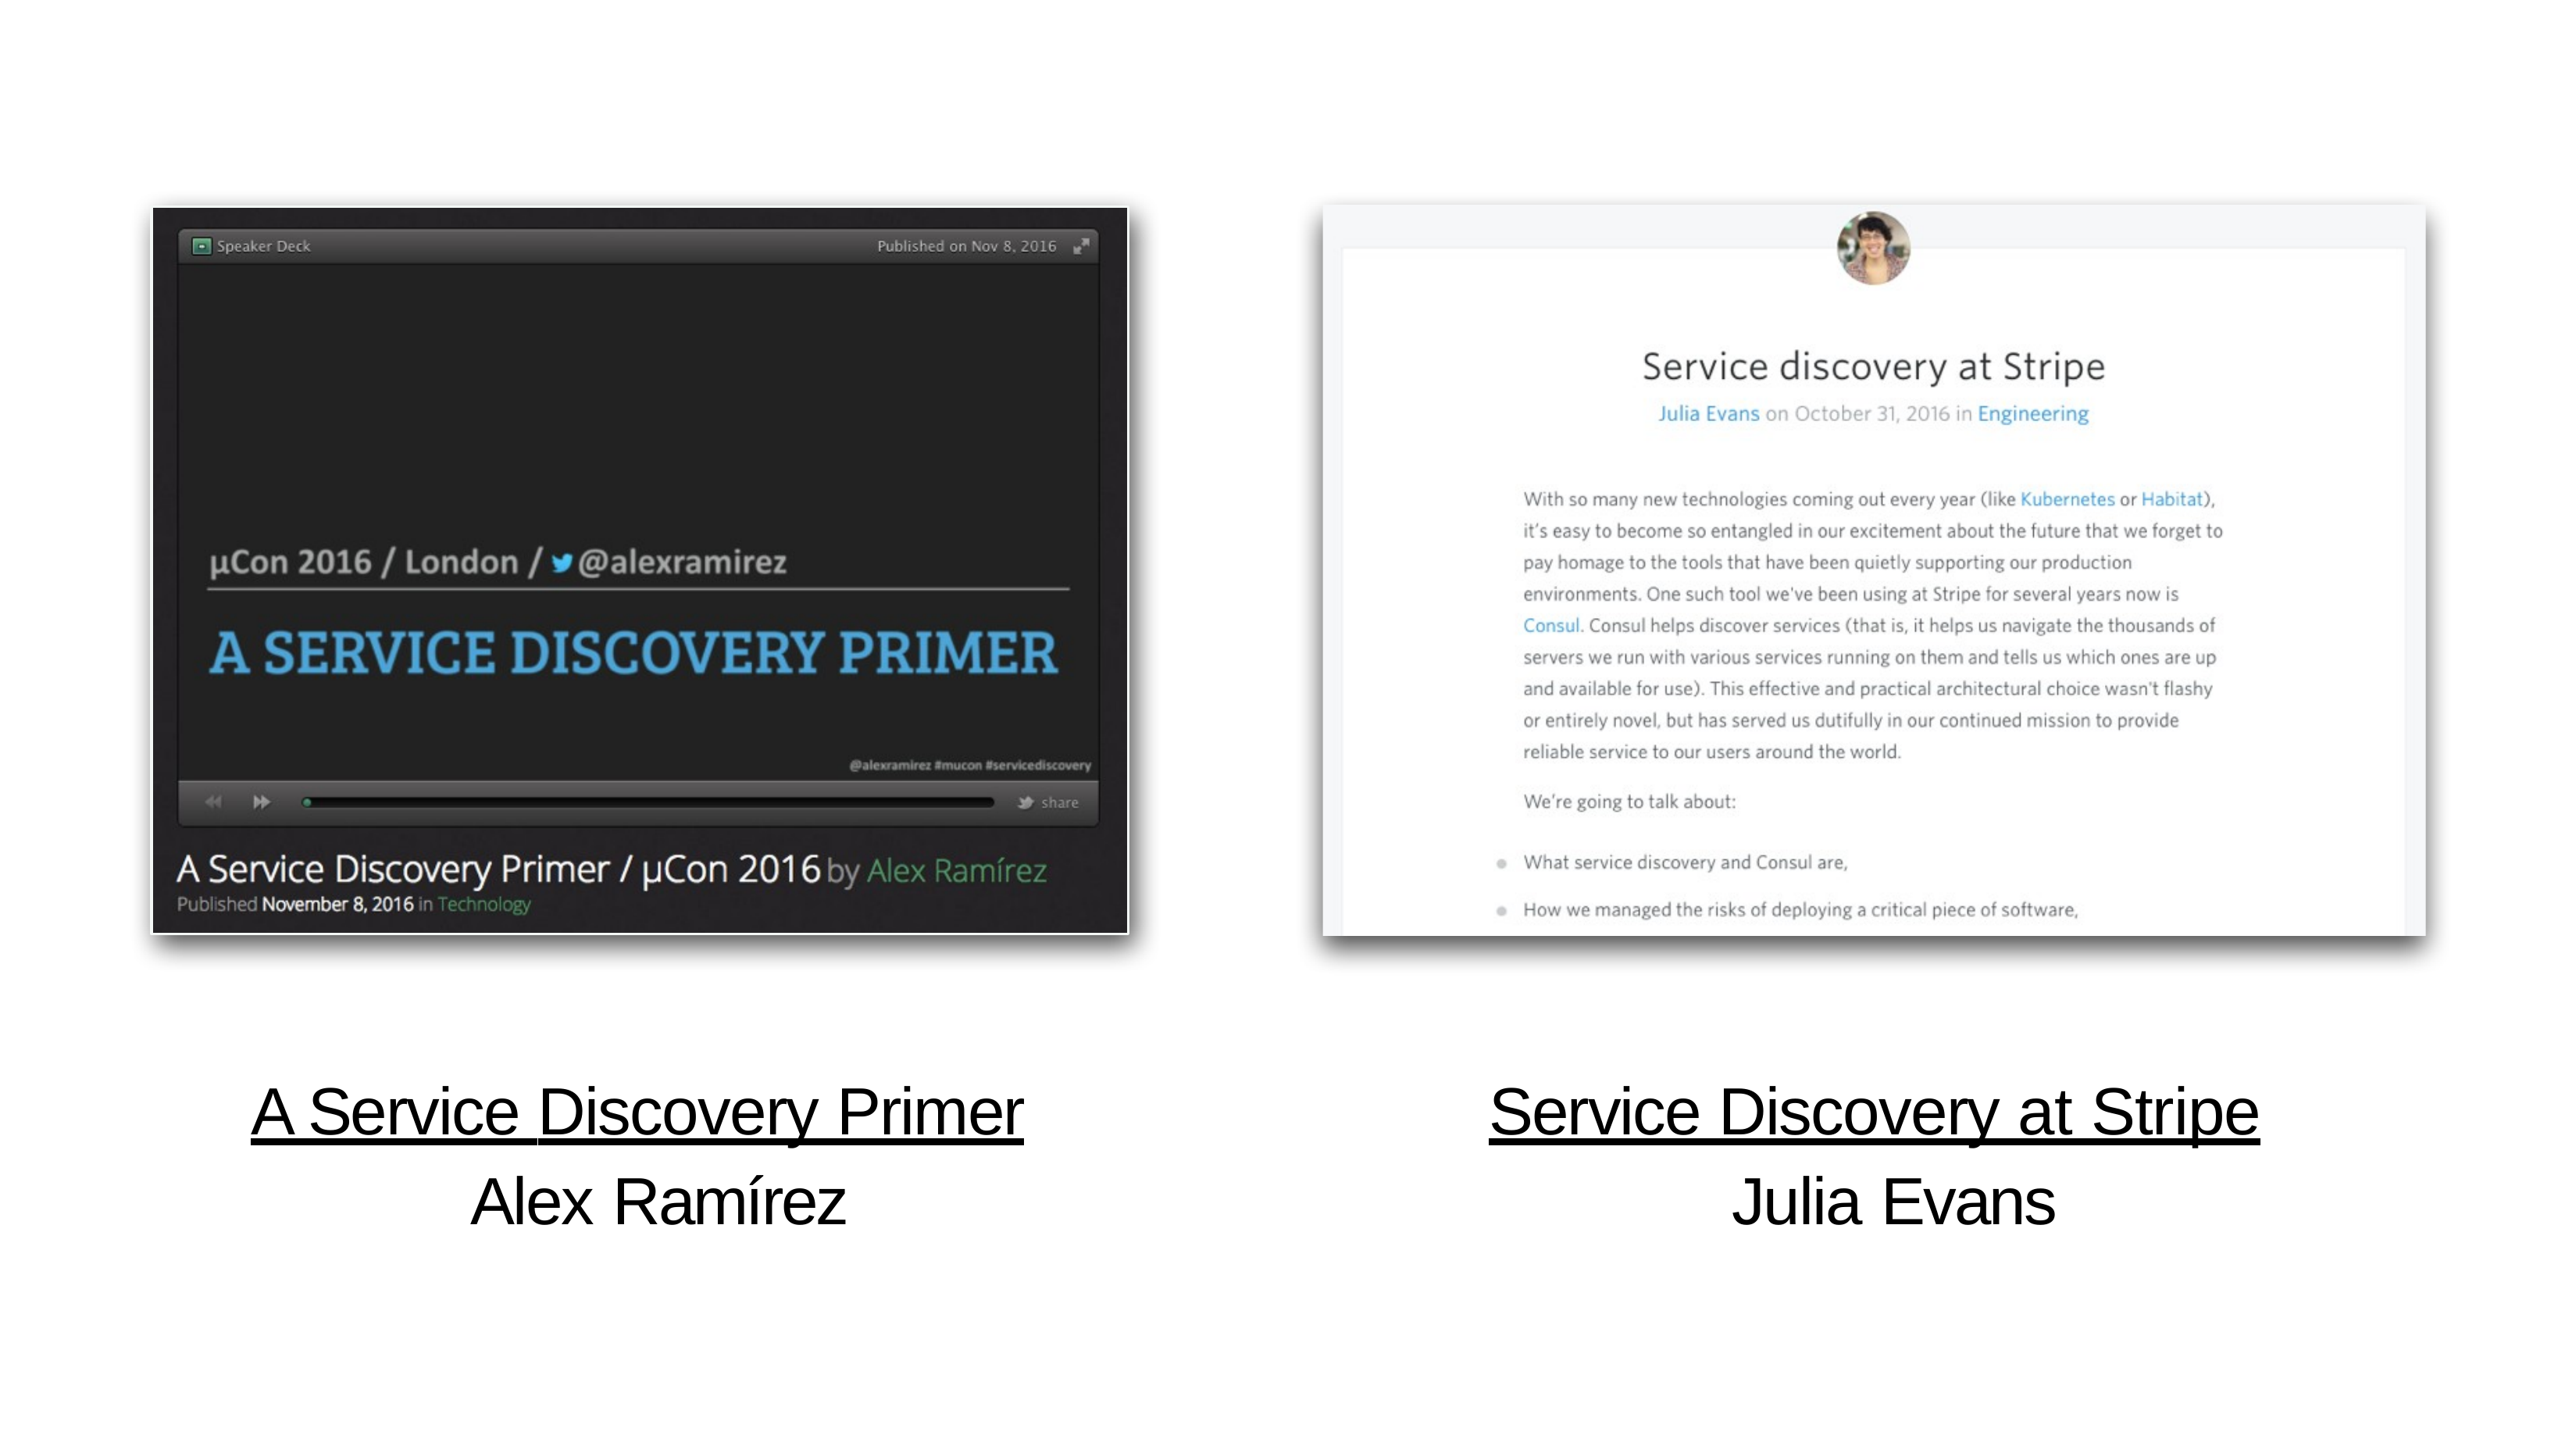

A Service Discovery Primer  Alex Ramírez
Service Discovery at Stripe  Julia Evans